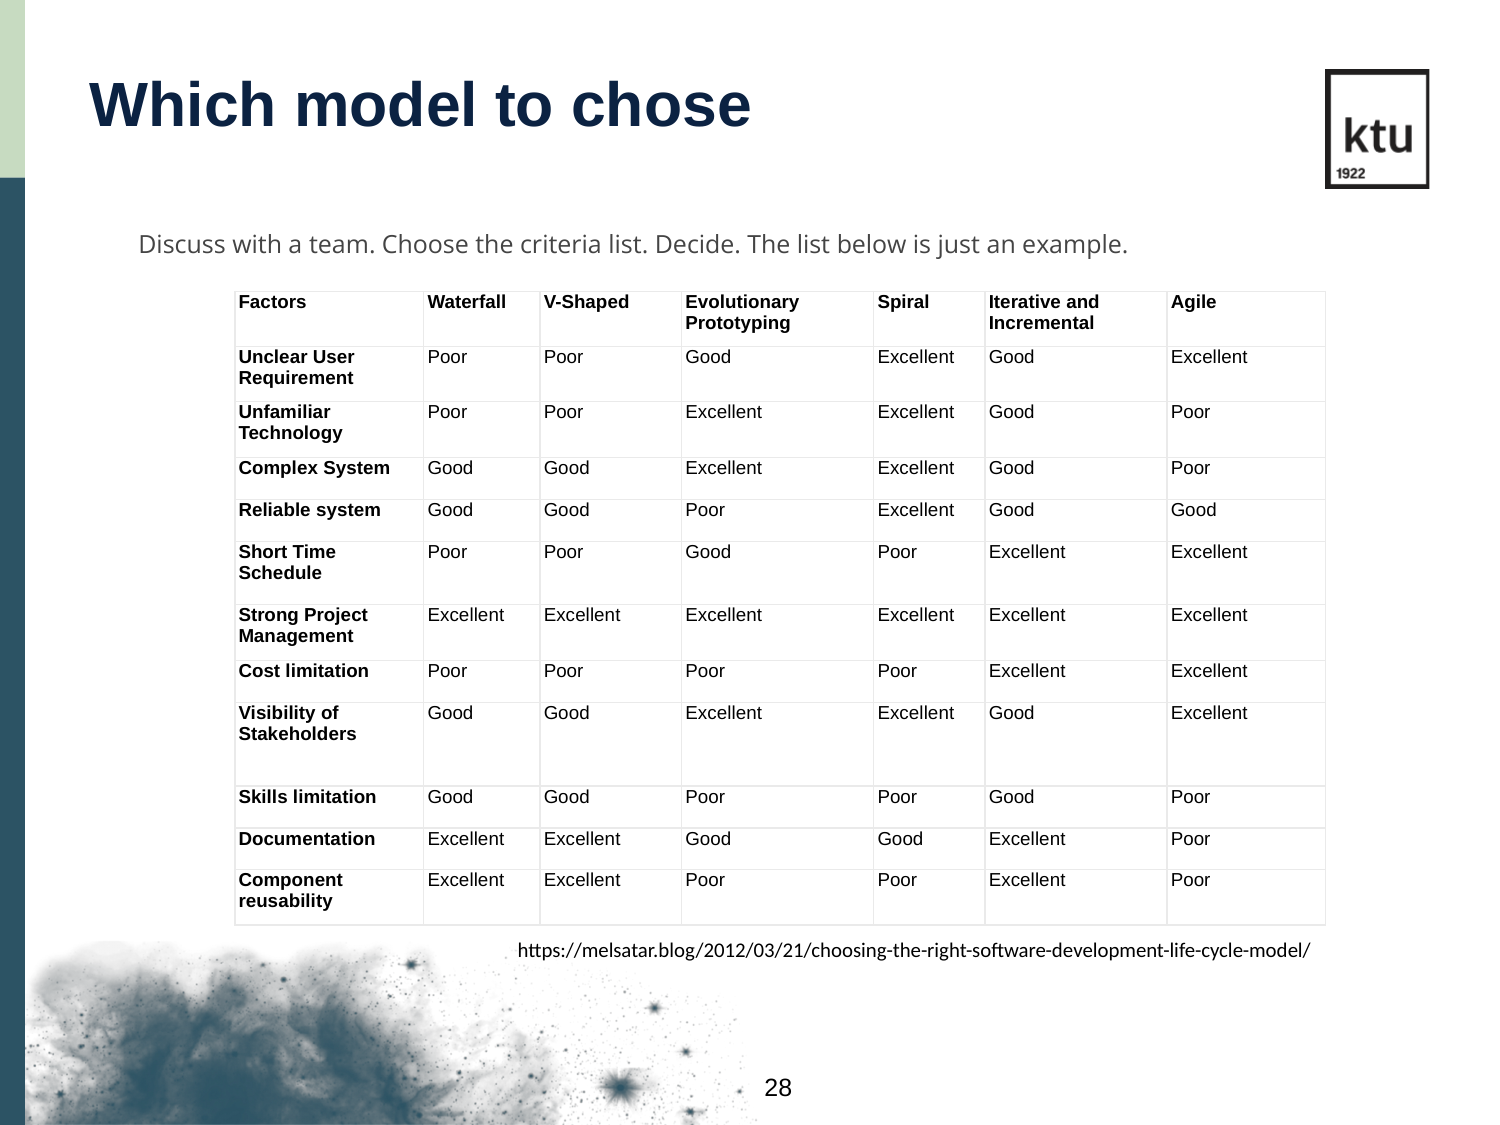

Which model to chose
Discuss with a team. Choose the criteria list. Decide. The list below is just an example.
| Factors | Waterfall | V-Shaped | Evolutionary Prototyping | Spiral | Iterative and Incremental | Agile |
| --- | --- | --- | --- | --- | --- | --- |
| Unclear User Requirement | Poor | Poor | Good | Excellent | Good | Excellent |
| Unfamiliar Technology | Poor | Poor | Excellent | Excellent | Good | Poor |
| Complex System | Good | Good | Excellent | Excellent | Good | Poor |
| Reliable system | Good | Good | Poor | Excellent | Good | Good |
| Short Time Schedule | Poor | Poor | Good | Poor | Excellent | Excellent |
| Strong Project Management | Excellent | Excellent | Excellent | Excellent | Excellent | Excellent |
| Cost limitation | Poor | Poor | Poor | Poor | Excellent | Excellent |
| Visibility of Stakeholders | Good | Good | Excellent | Excellent | Good | Excellent |
| Skills limitation | Good | Good | Poor | Poor | Good | Poor |
| Documentation | Excellent | Excellent | Good | Good | Excellent | Poor |
| Component reusability | Excellent | Excellent | Poor | Poor | Excellent | Poor |
https://melsatar.blog/2012/03/21/choosing-the-right-software-development-life-cycle-model/